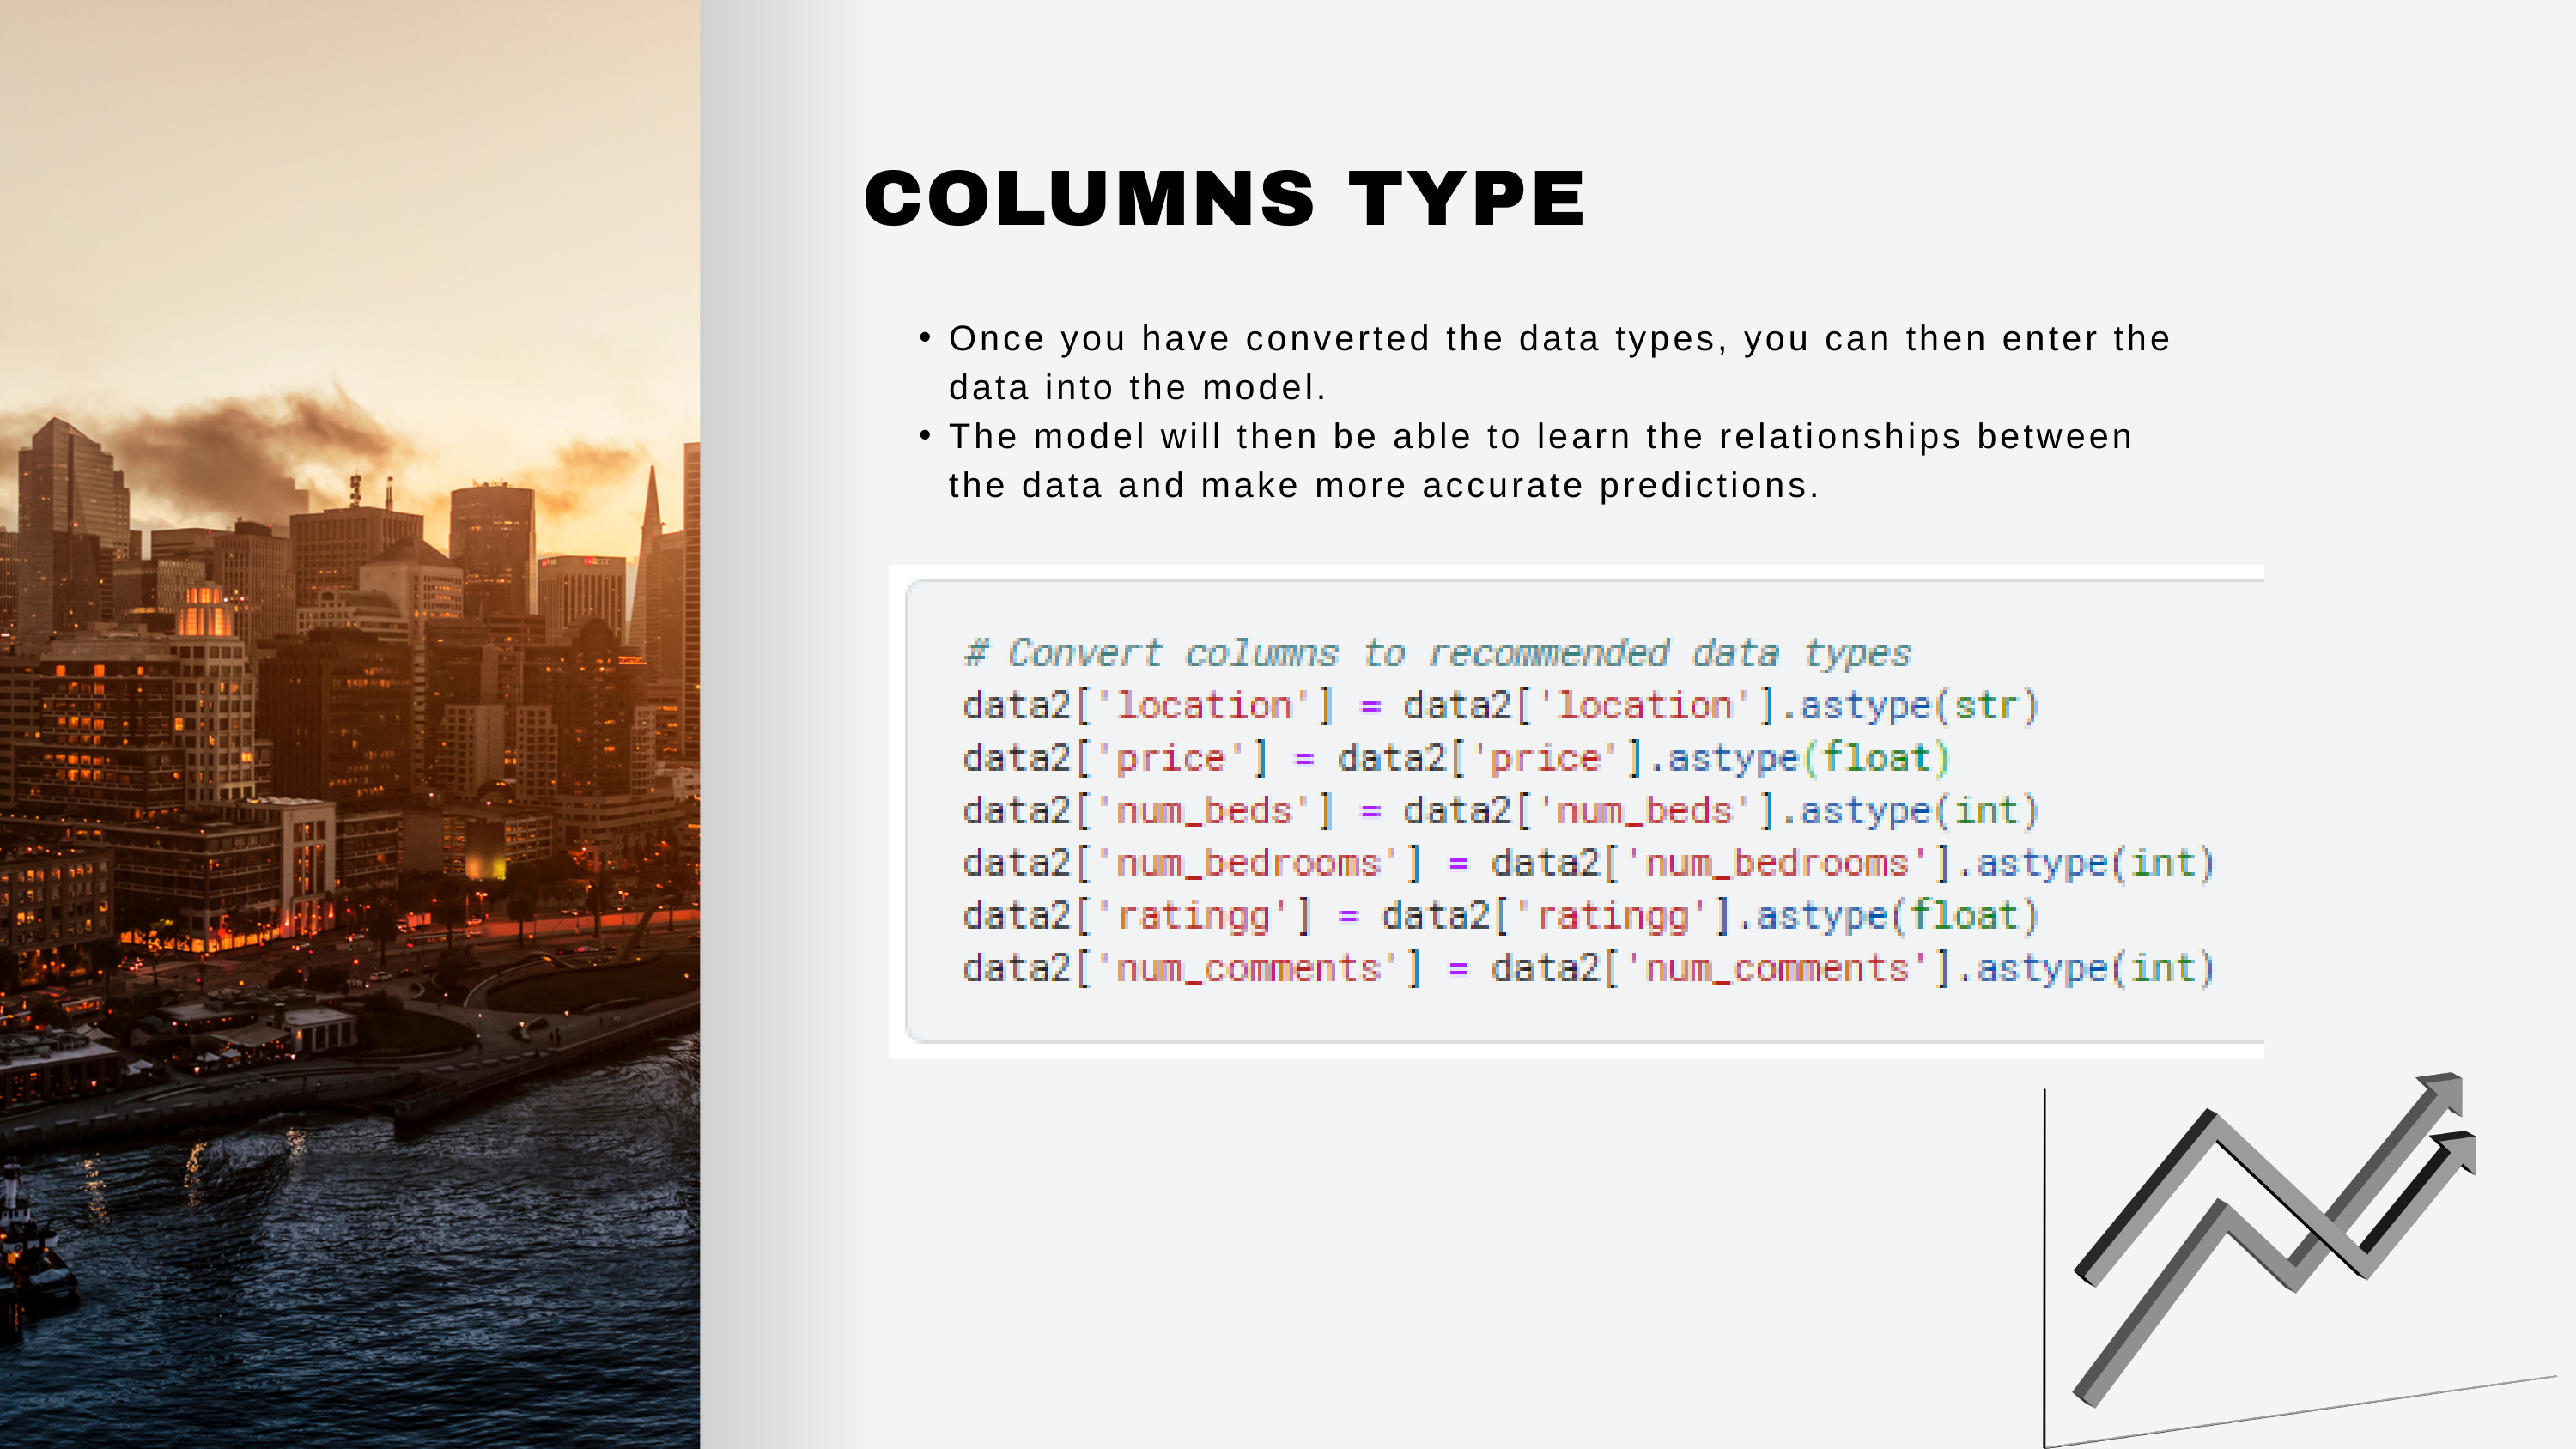

COLUMNS TYPE
Once you have converted the data types, you can then enter the data into the model.
The model will then be able to learn the relationships between the data and make more accurate predictions.